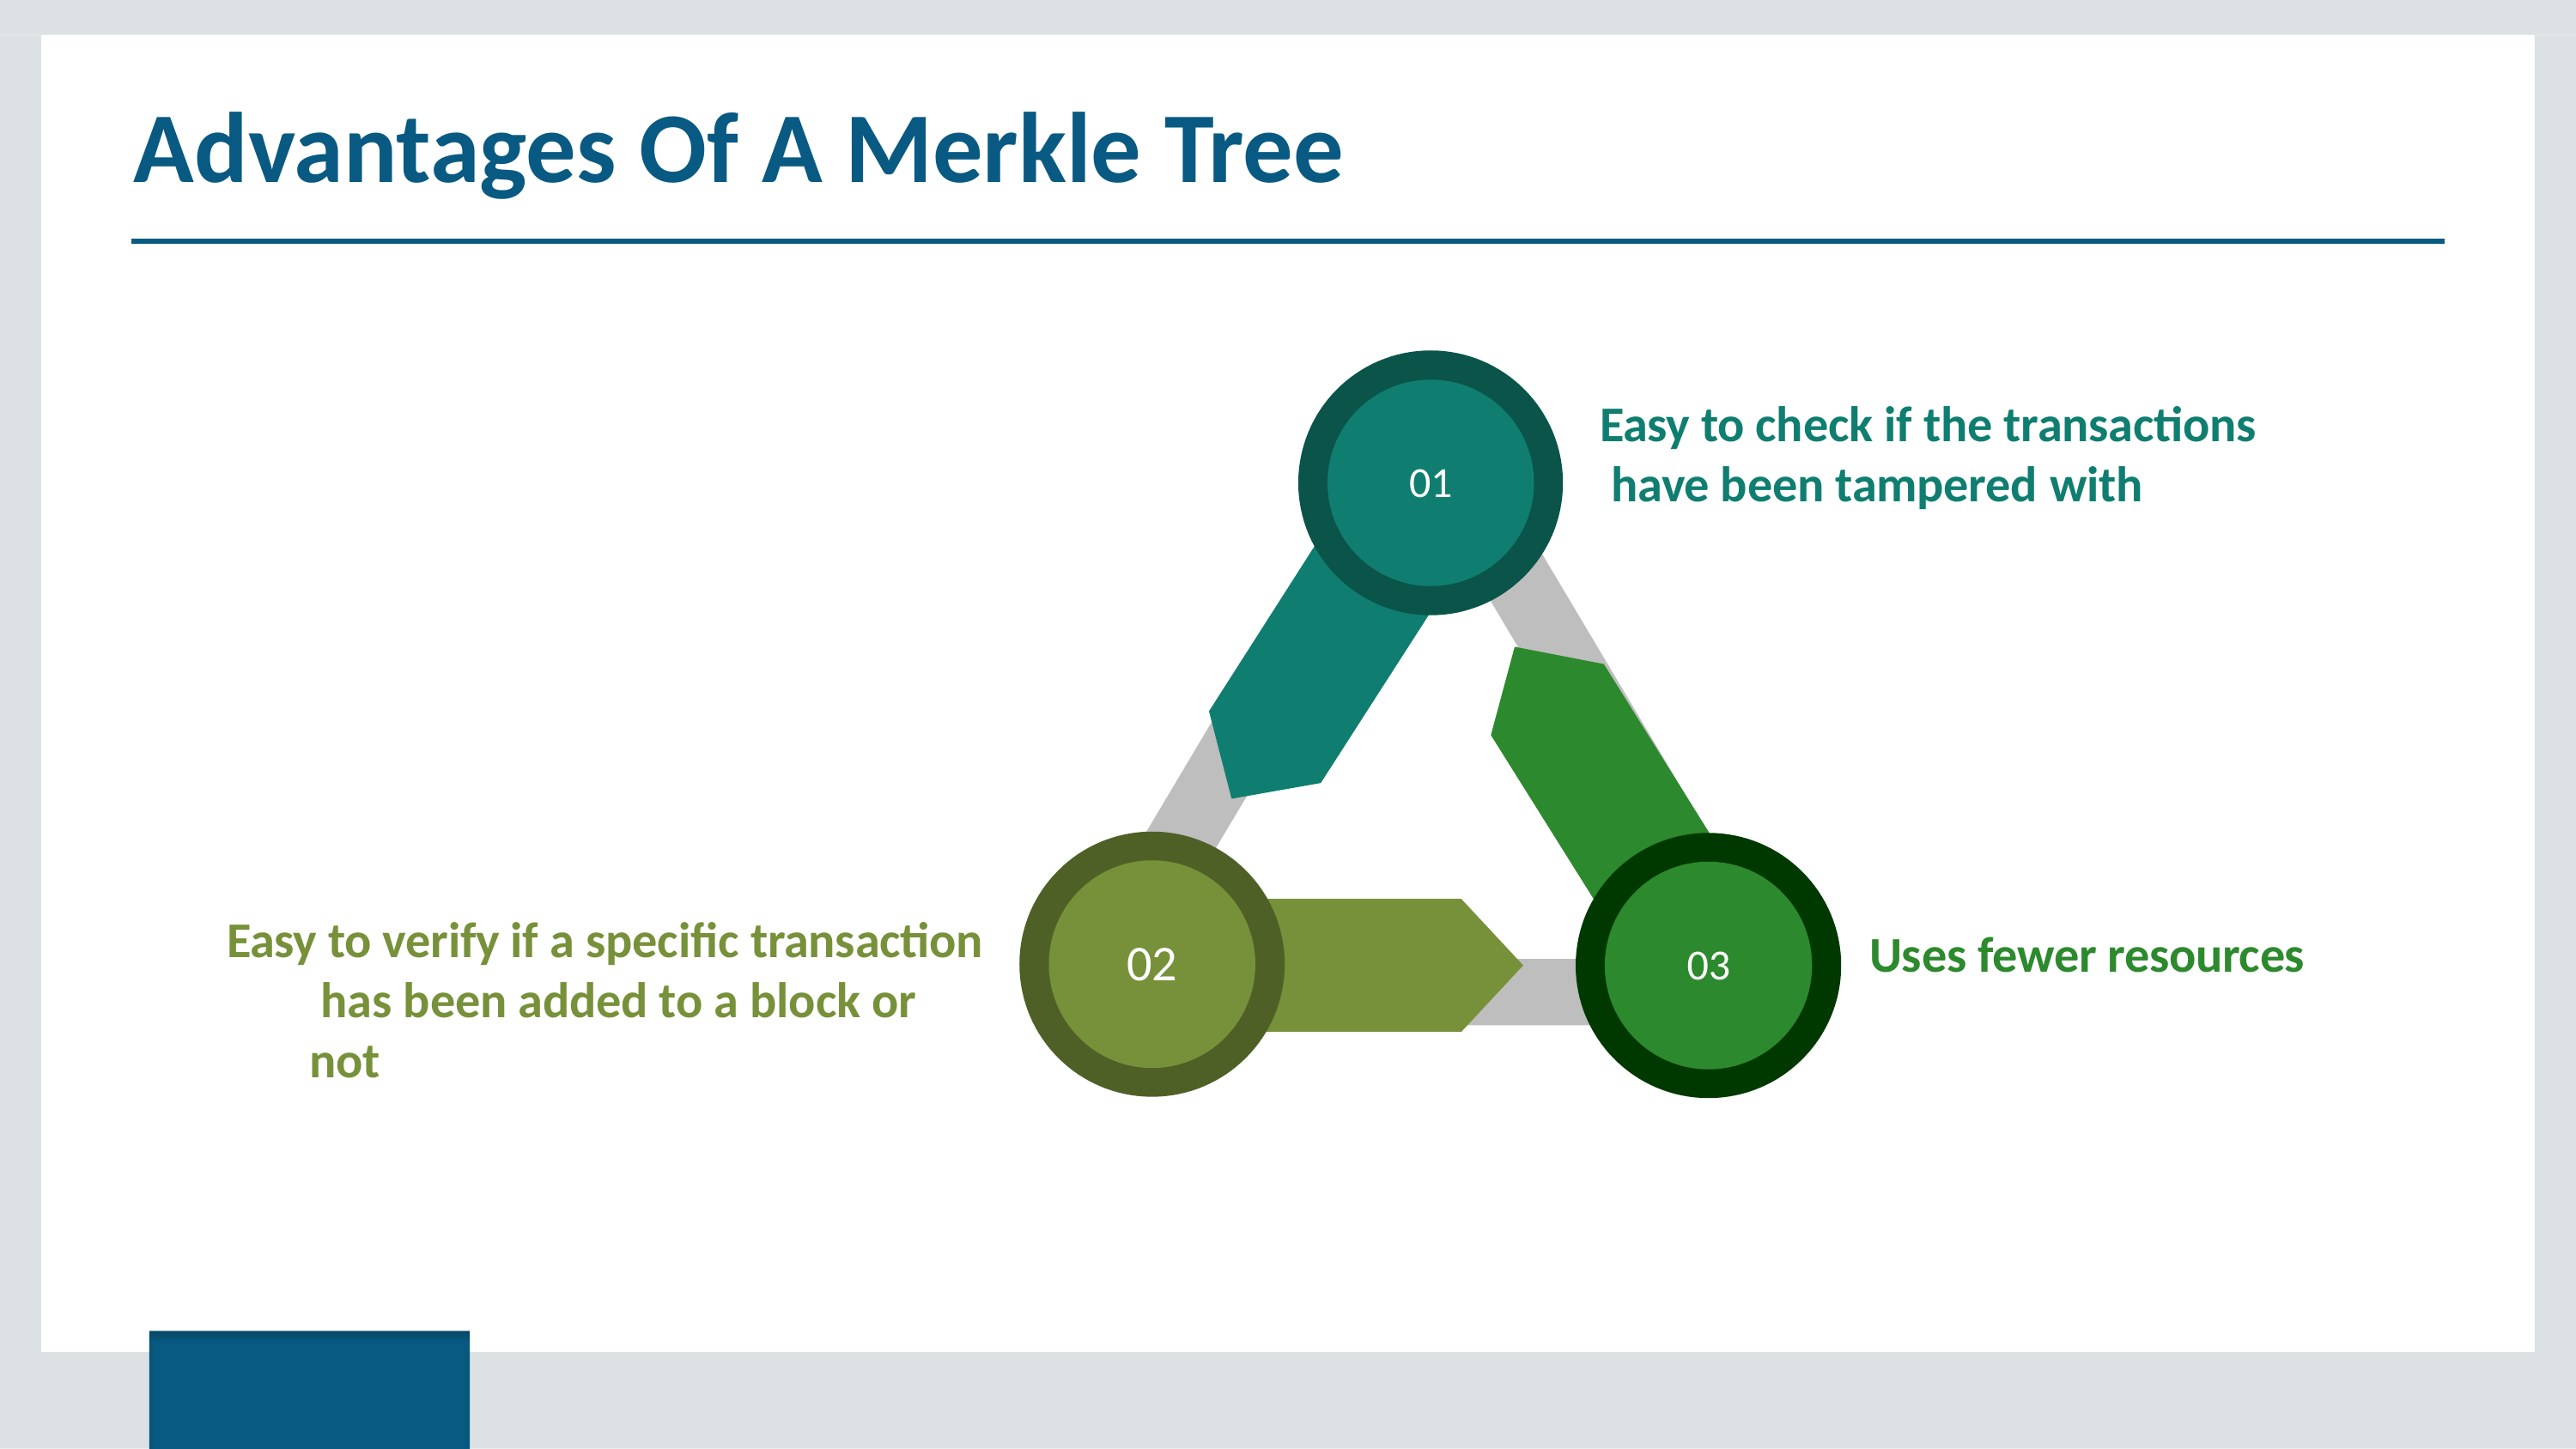

# Advantages Of A Merkle Tree

Easy to check if the transactions  have been tampered with

01

Easy to verify if a specific transaction  has been added to a block or not
Uses fewer resources
02
03